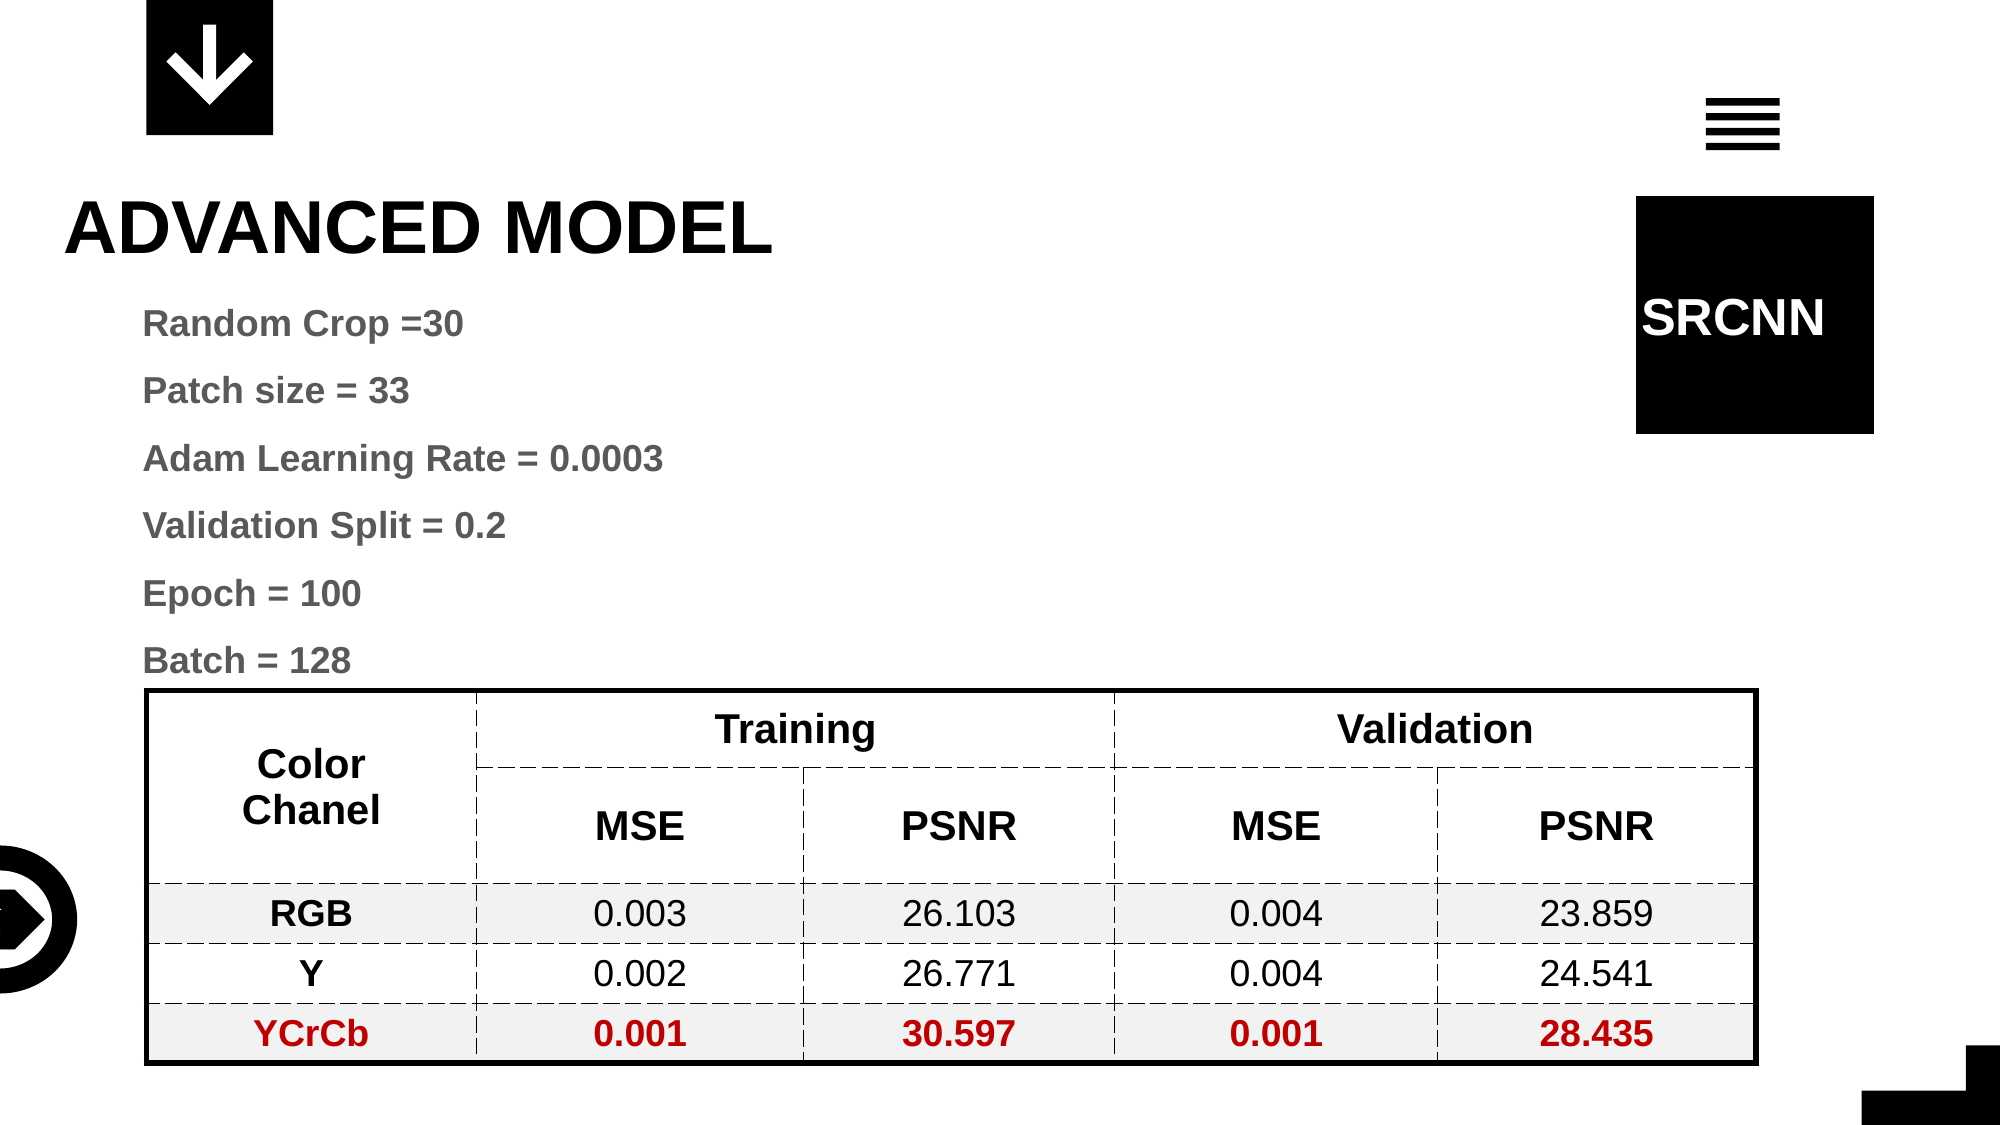

ADVANCED MODEL

SRCNN
Random Crop =30
Patch size = 33
Adam Learning Rate = 0.0003
Validation Split = 0.2
Epoch = 100
Batch = 128
| Color Chanel | Training |  | Validation |  |
| --- | --- | --- | --- | --- |
|  | MSE | PSNR | MSE | PSNR |
| RGB | 0.003 | 26.103 | 0.004 | 23.859 |
| Y | 0.002 | 26.771 | 0.004 | 24.541 |
| YCrCb | 0.001 | 30.597 | 0.001 | 28.435 |